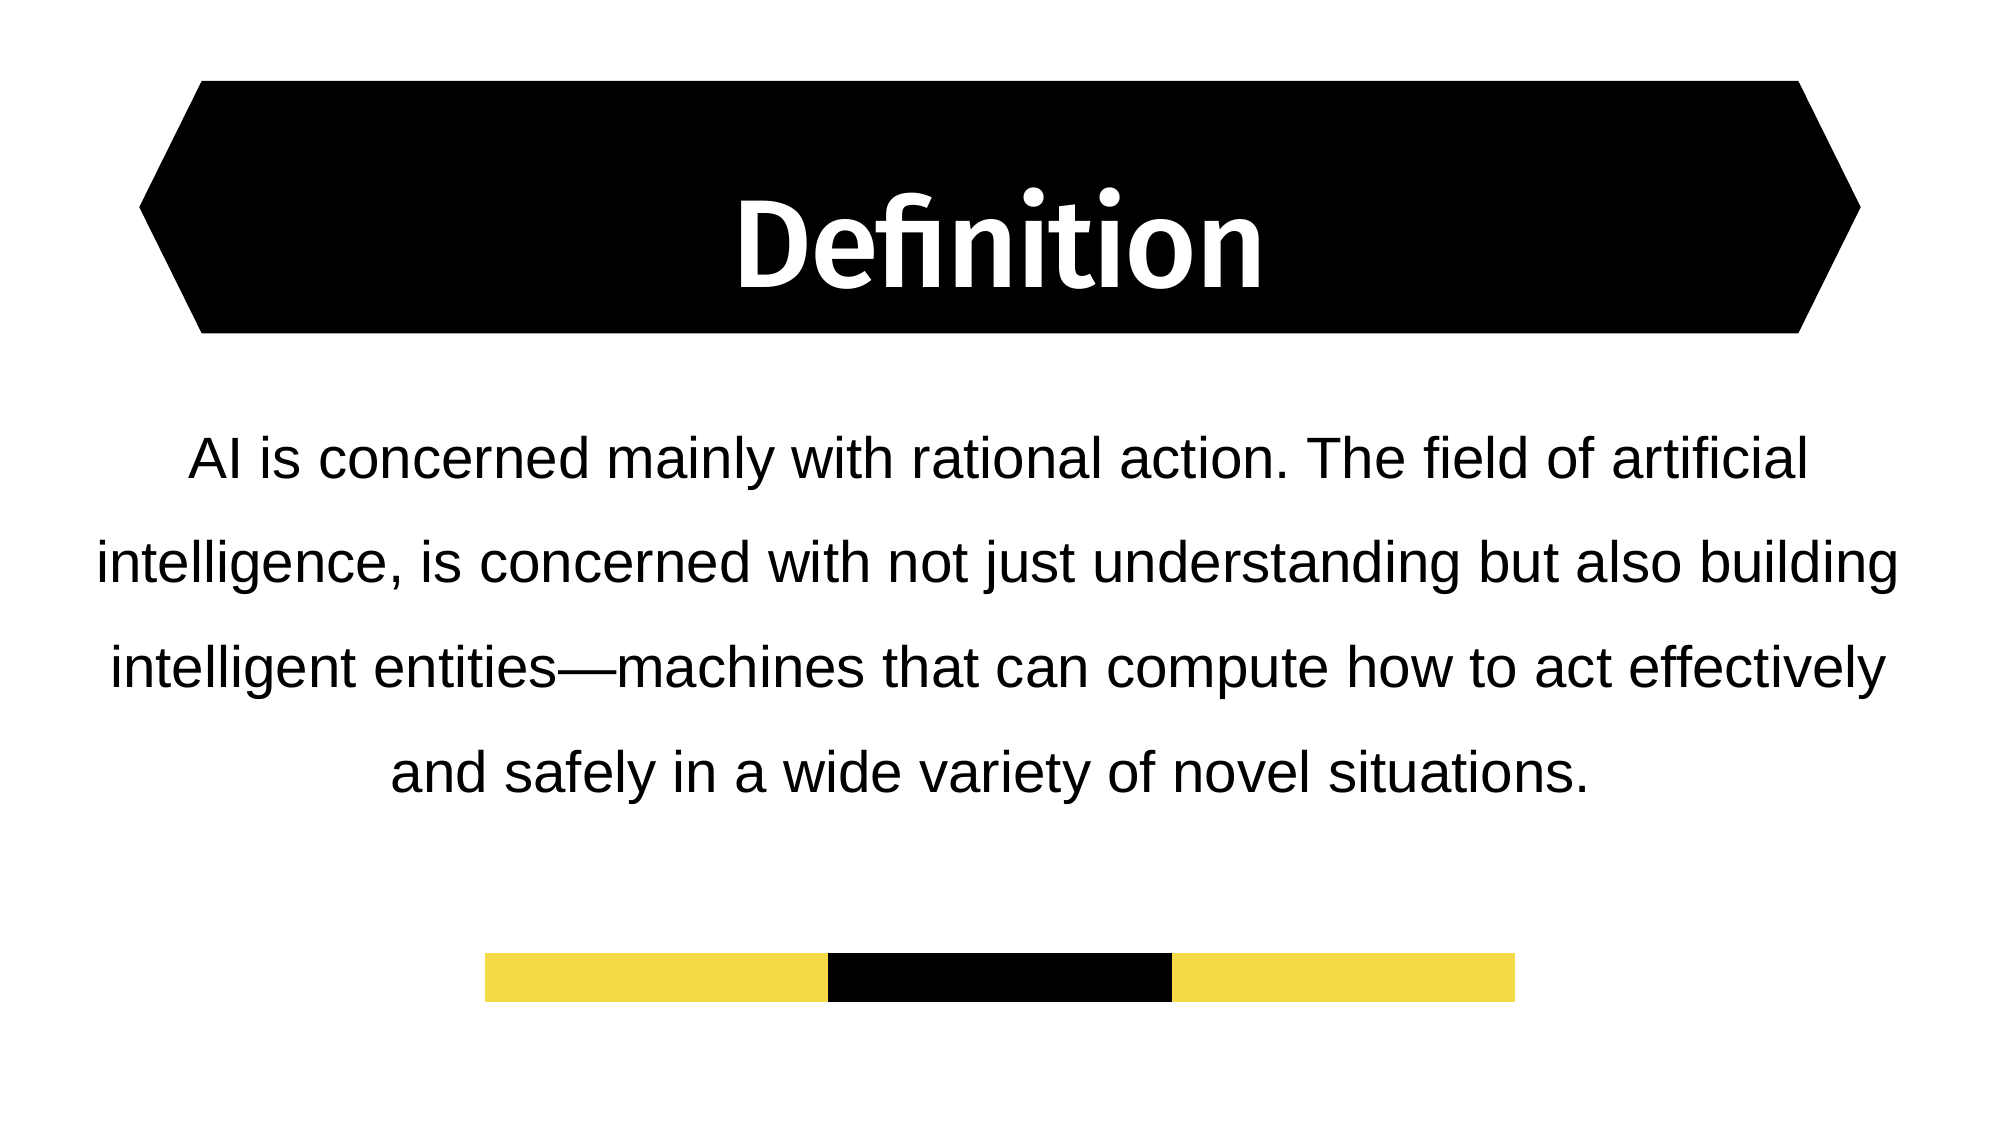

Definition
AI is concerned mainly with rational action. The field of artificial intelligence, is concerned with not just understanding but also building intelligent entities—machines that can compute how to act effectively and safely in a wide variety of novel situations.